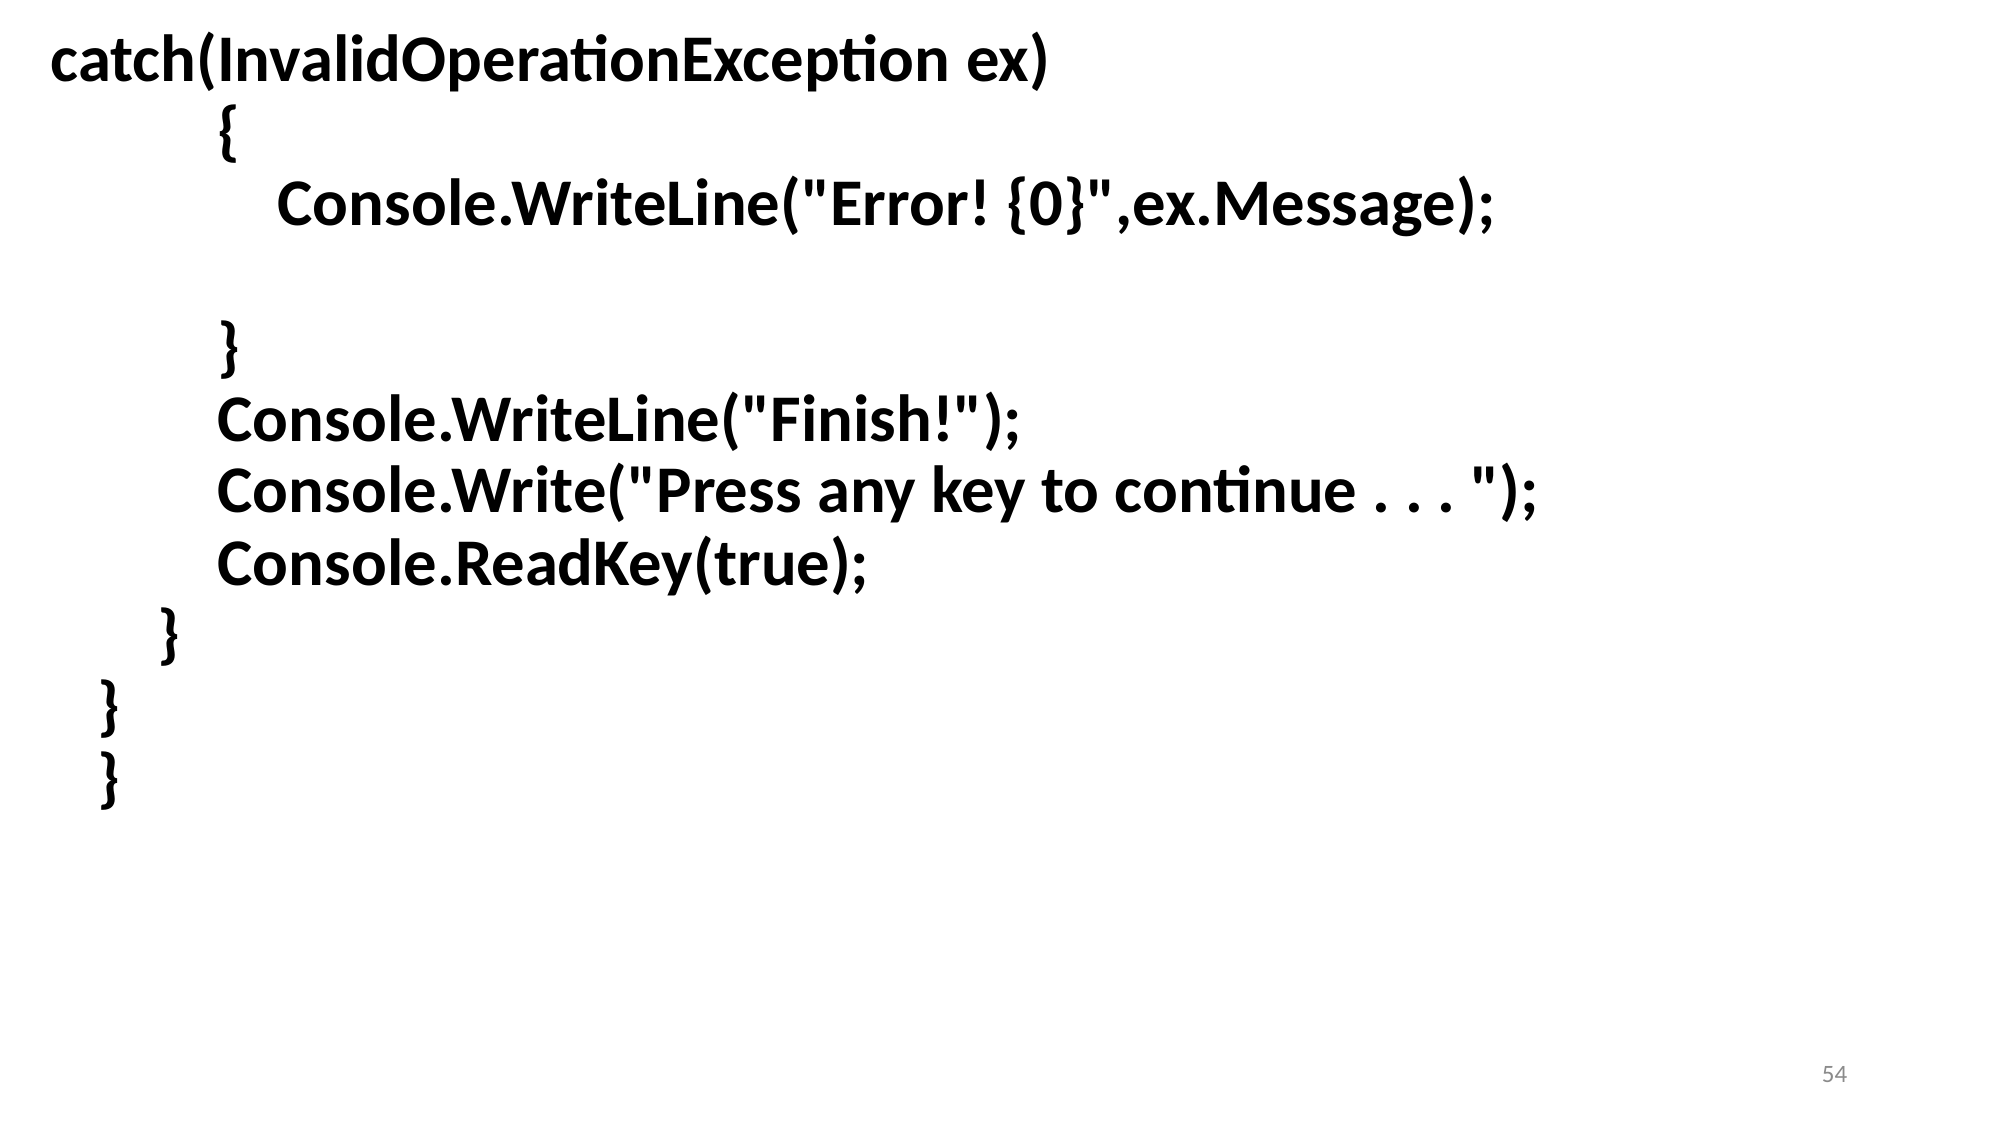

catch(InvalidOperationException ex)
            {
                Console.WriteLine("Error! {0}",ex.Message);
                
            }
            Console.WriteLine("Finish!");            
            Console.Write("Press any key to continue . . . ");
            Console.ReadKey(true);
        }
    }
    }
54